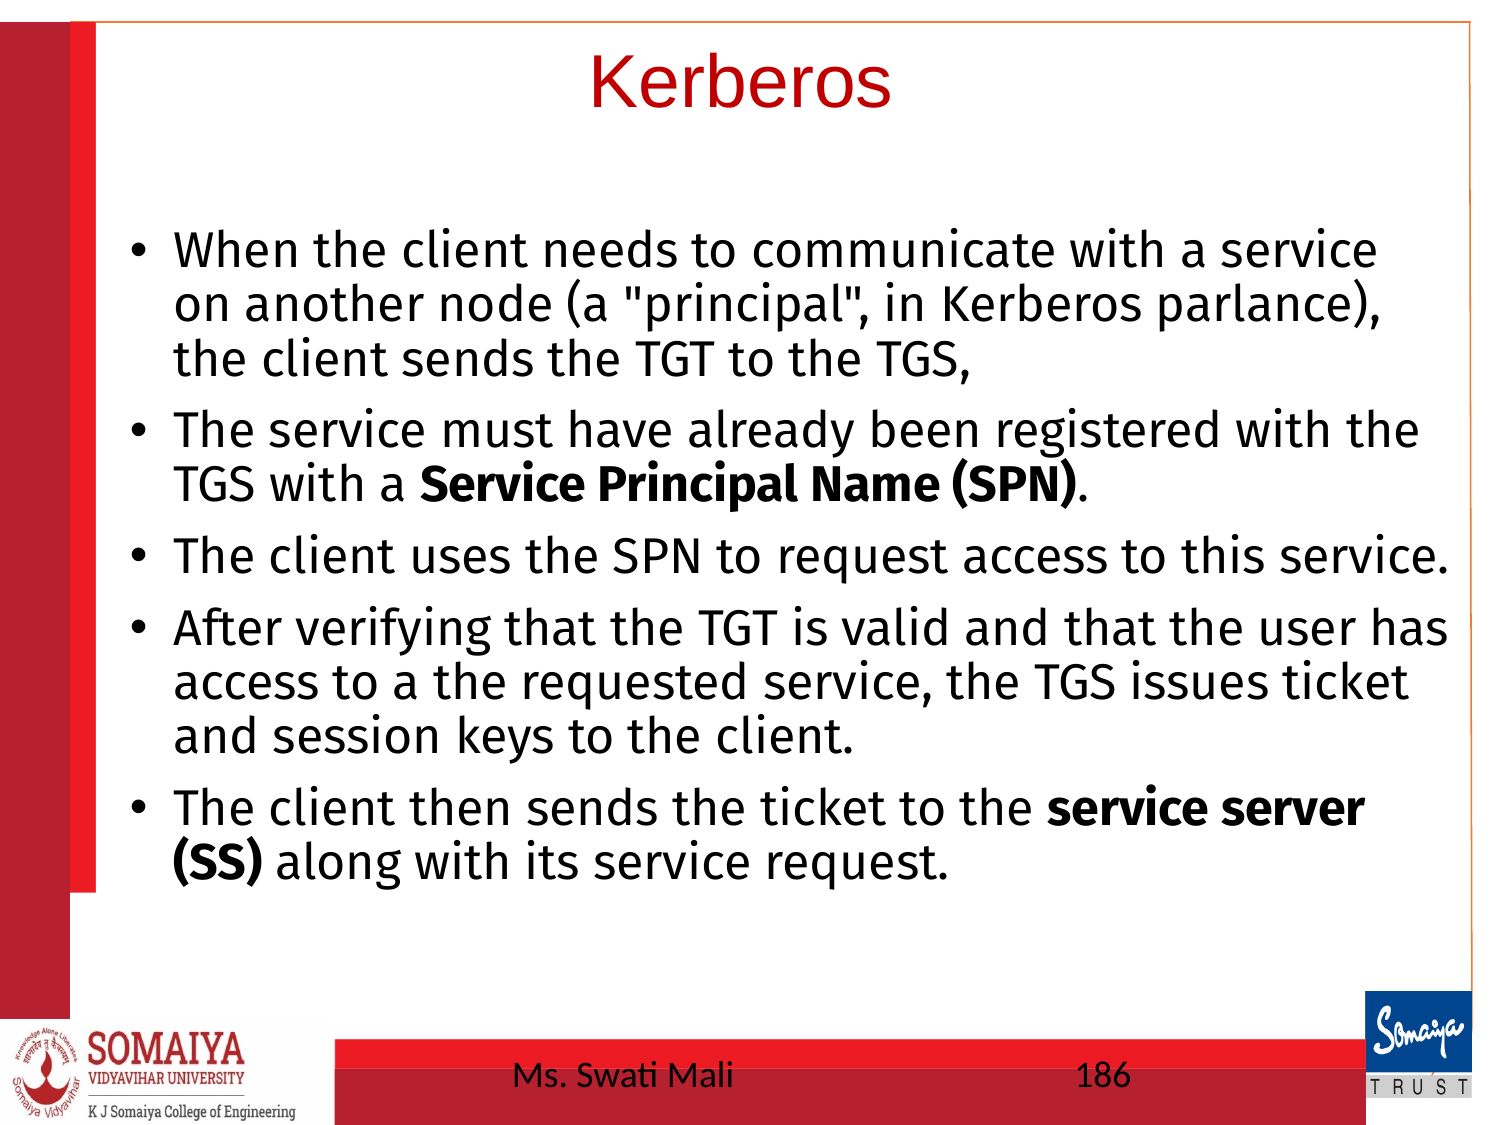

# Kerberos
When the client needs to communicate with a service on another node (a "principal", in Kerberos parlance), the client sends the TGT to the TGS,
The service must have already been registered with the TGS with a Service Principal Name (SPN).
The client uses the SPN to request access to this service.
After verifying that the TGT is valid and that the user has access to a the requested service, the TGS issues ticket and session keys to the client.
The client then sends the ticket to the service server (SS) along with its service request.

Ms. Swati Mali
186